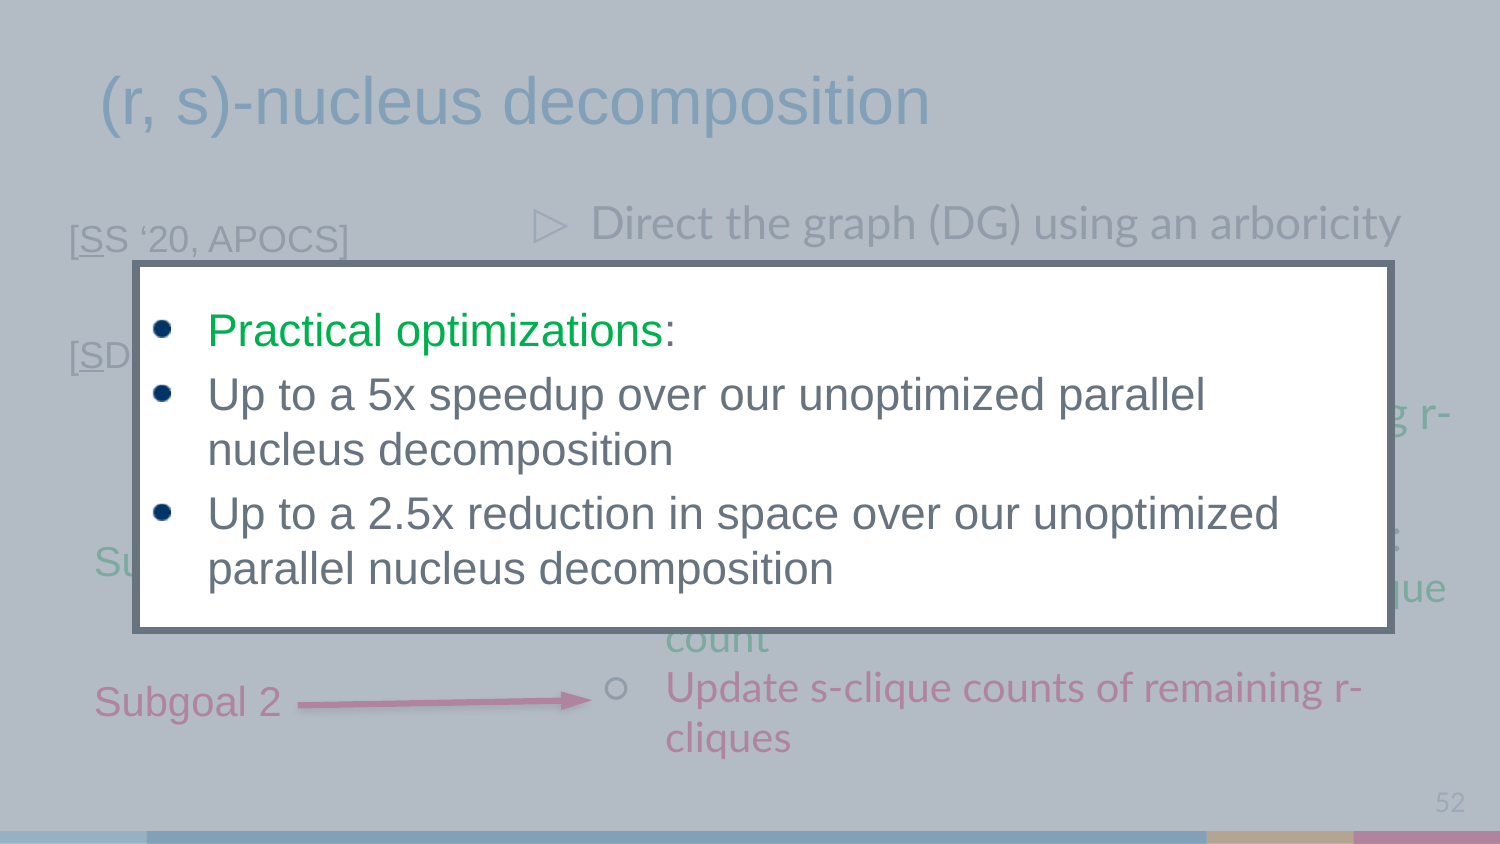

# (r, s)-nucleus decomposition
Direct the graph (DG) using an arboricity orientation
Count # s-cliques per r-clique using DG
Construct a bucketing structure mapping r-cliques to a bucket based on # s-cliques
While not all r-cliques have been peeled:
Peel set of r-cliques with minimum s-clique count
Update s-clique counts of remaining r-cliques
[SS ‘20, APOCS]
Practical optimizations:
Up to a 5x speedup over our unoptimized parallel nucleus decomposition
Up to a 2.5x reduction in space over our unoptimized parallel nucleus decomposition
[SDS ‘21, ACDA]
Subgoal 1
Subgoal 2
52